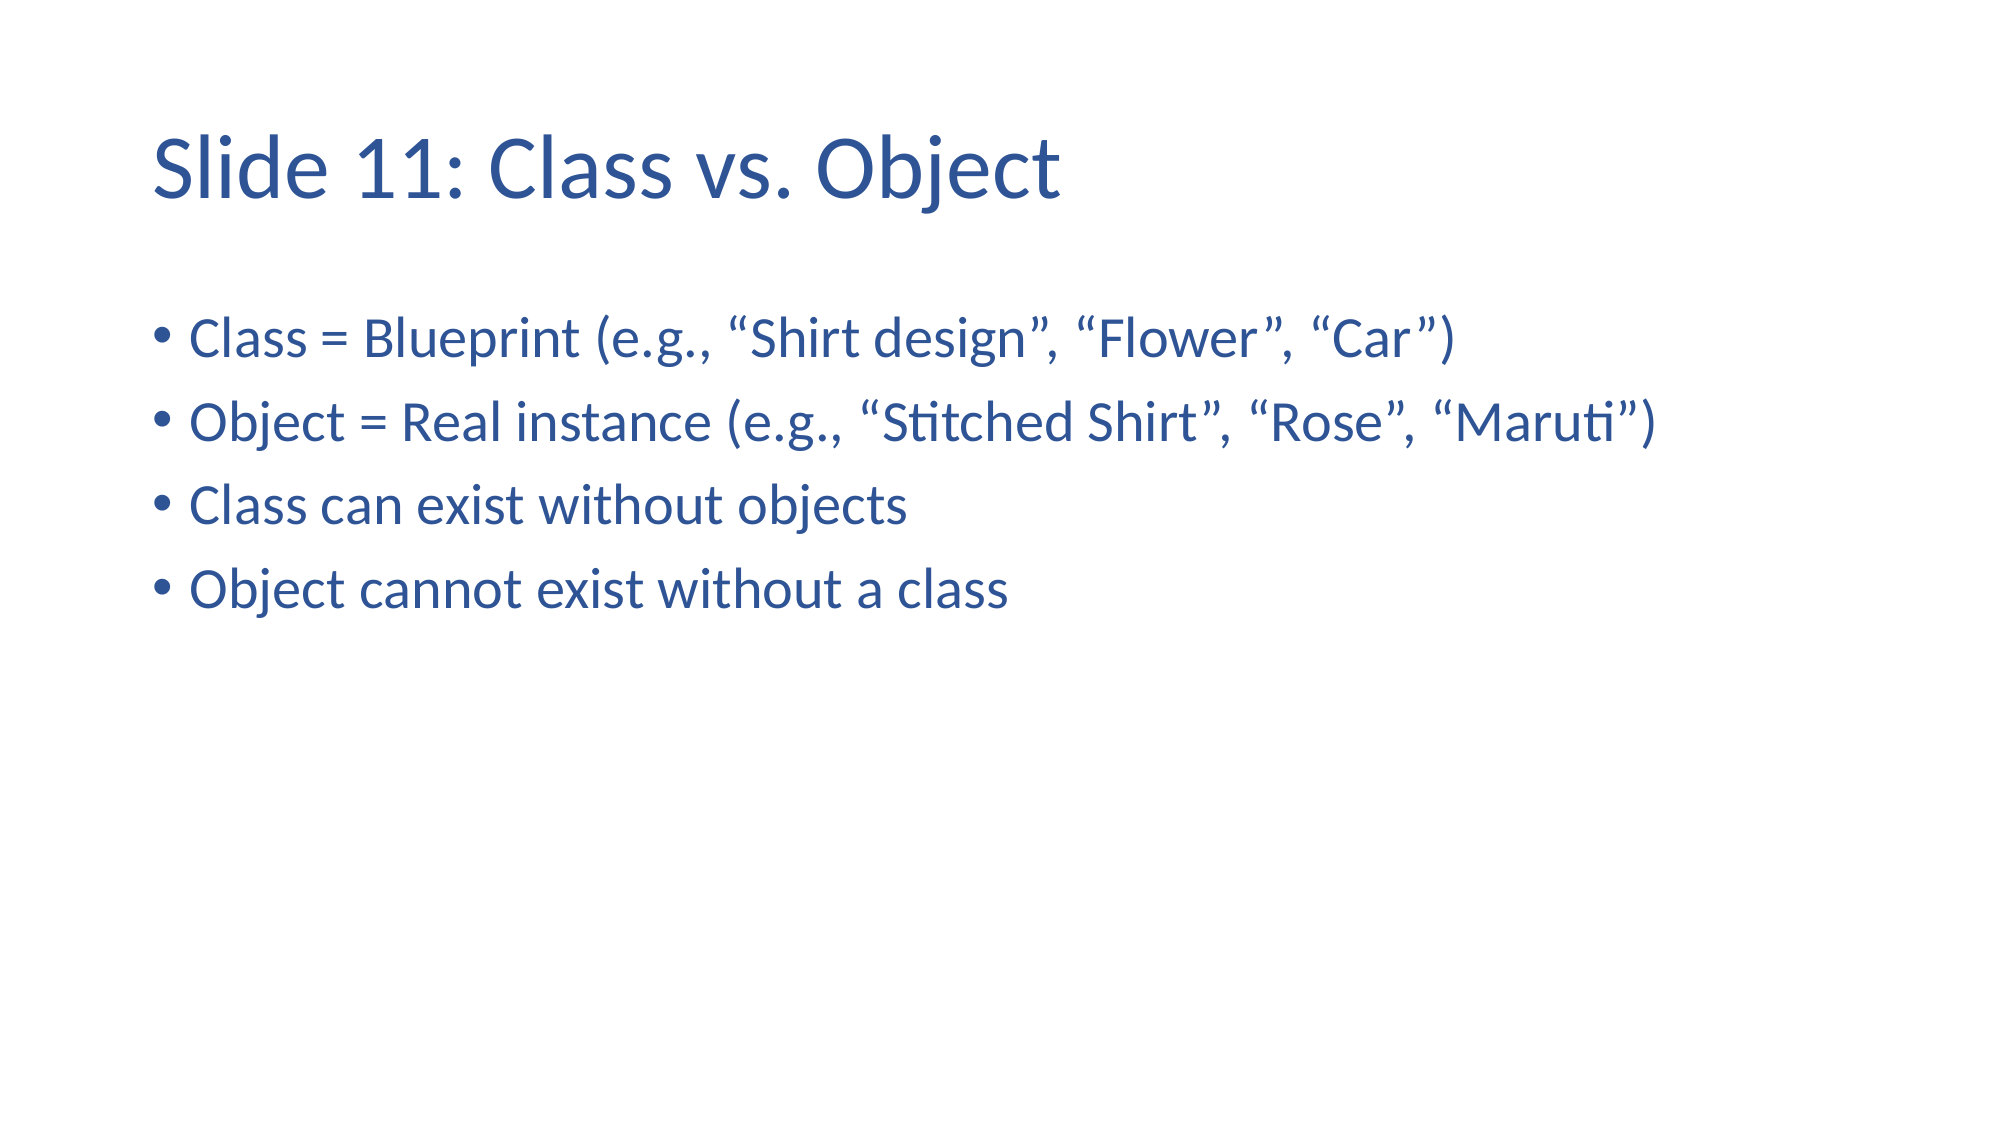

# Slide 11: Class vs. Object
Class = Blueprint (e.g., “Shirt design”, “Flower”, “Car”)
Object = Real instance (e.g., “Stitched Shirt”, “Rose”, “Maruti”)
Class can exist without objects
Object cannot exist without a class